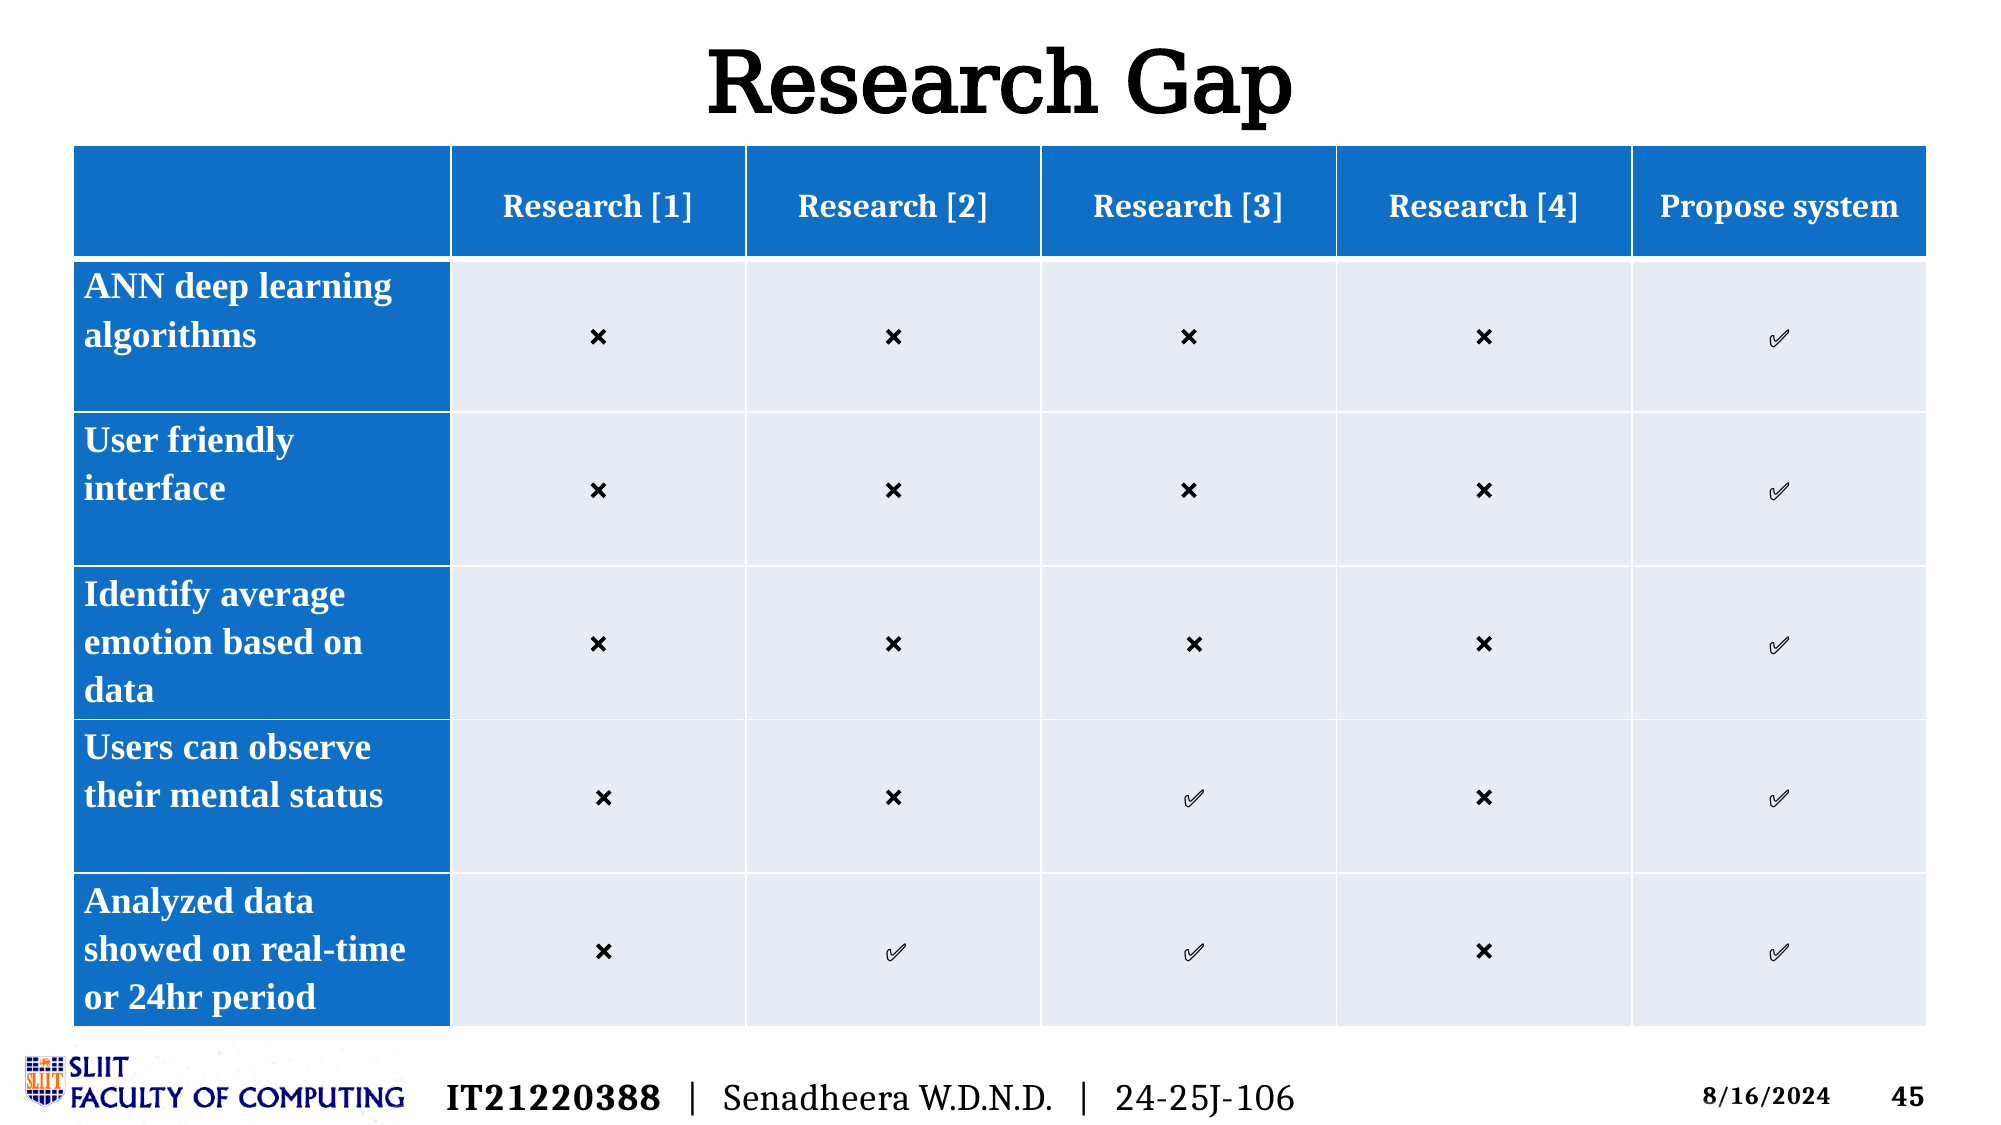

# Research Gap
|  | Research [1] | Research [2] | Research [3] | Research [4] | Propose system |
| --- | --- | --- | --- | --- | --- |
| ANN deep learning algorithms | ❌ | ❌ | ❌ | ❌ | ✅ |
| User friendly interface | ❌ | ❌ | ❌ | ❌ | ✅ |
| Identify average emotion based on data | ❌ | ❌ | ❌ | ❌ | ✅ |
| Users can observe their mental status | ❌ | ❌ | ✅ | ❌ | ✅ |
| Analyzed data showed on real-time or 24hr period | ❌ | ✅ | ✅ | ❌ | ✅ |
IT21220388   |   Senadheera W.D.N.D.   |   24-25J-106